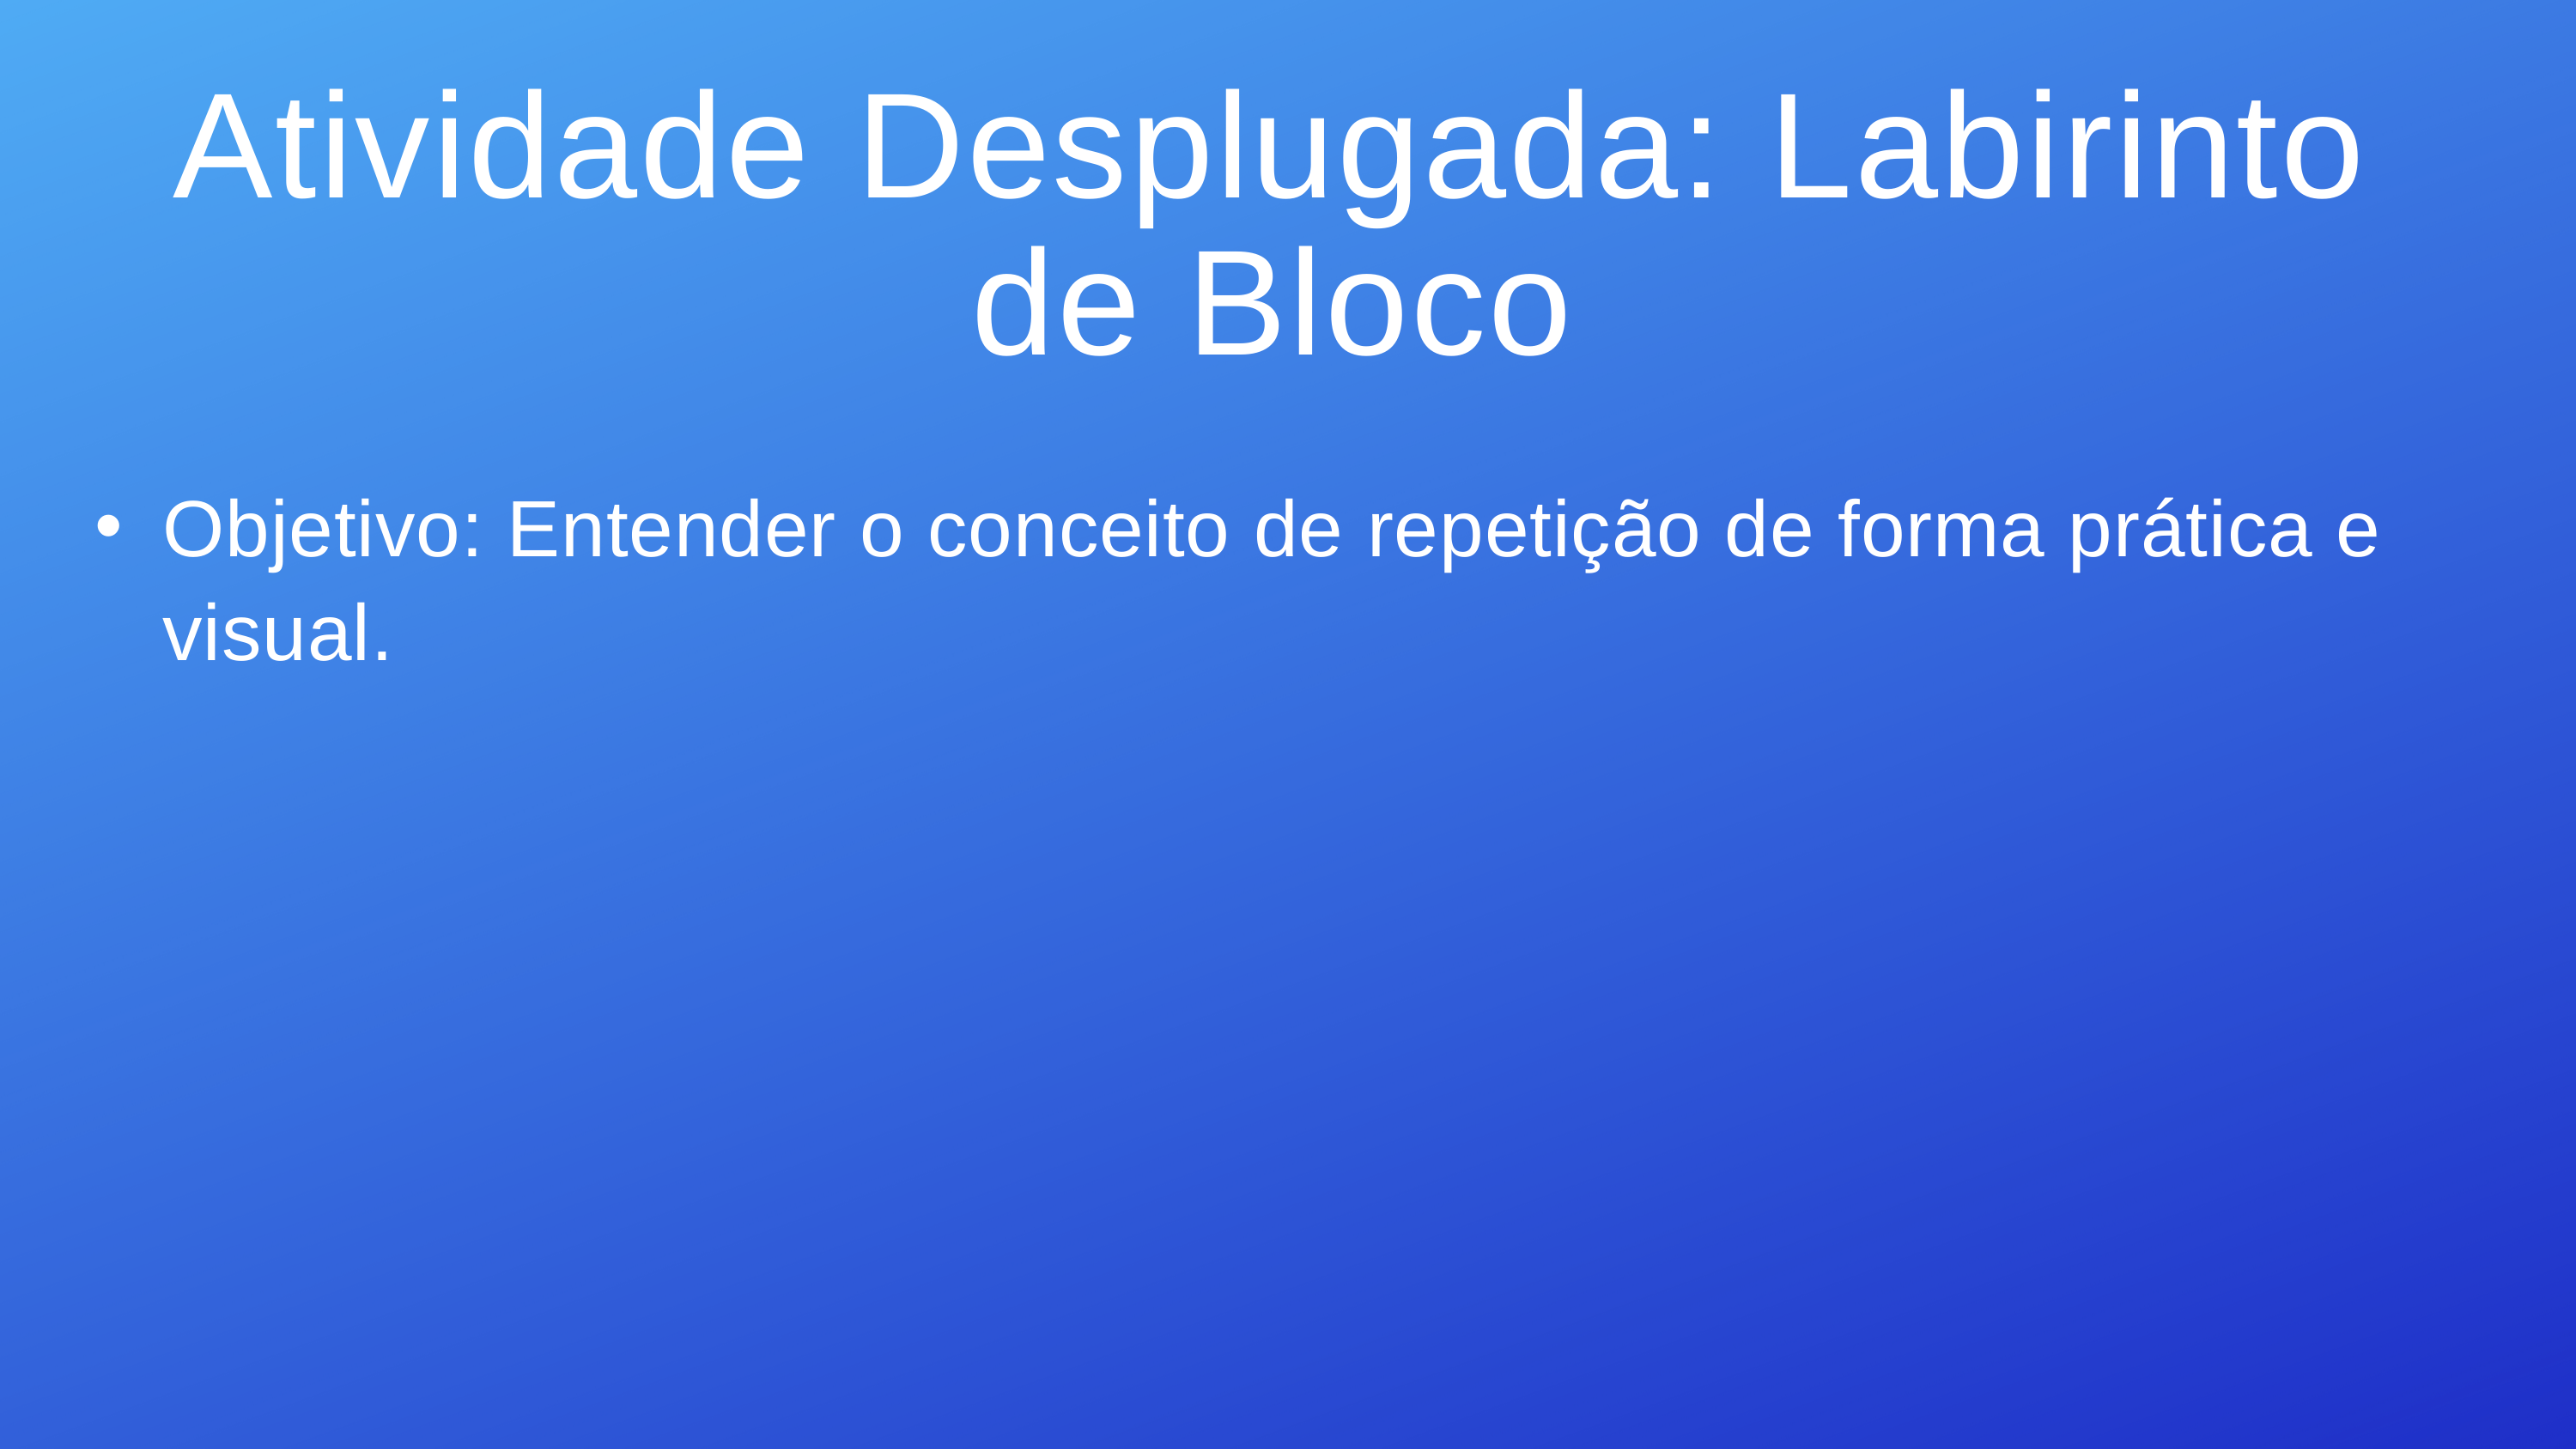

Atividade Desplugada: Labirinto de Bloco
Objetivo: Entender o conceito de repetição de forma prática e visual.